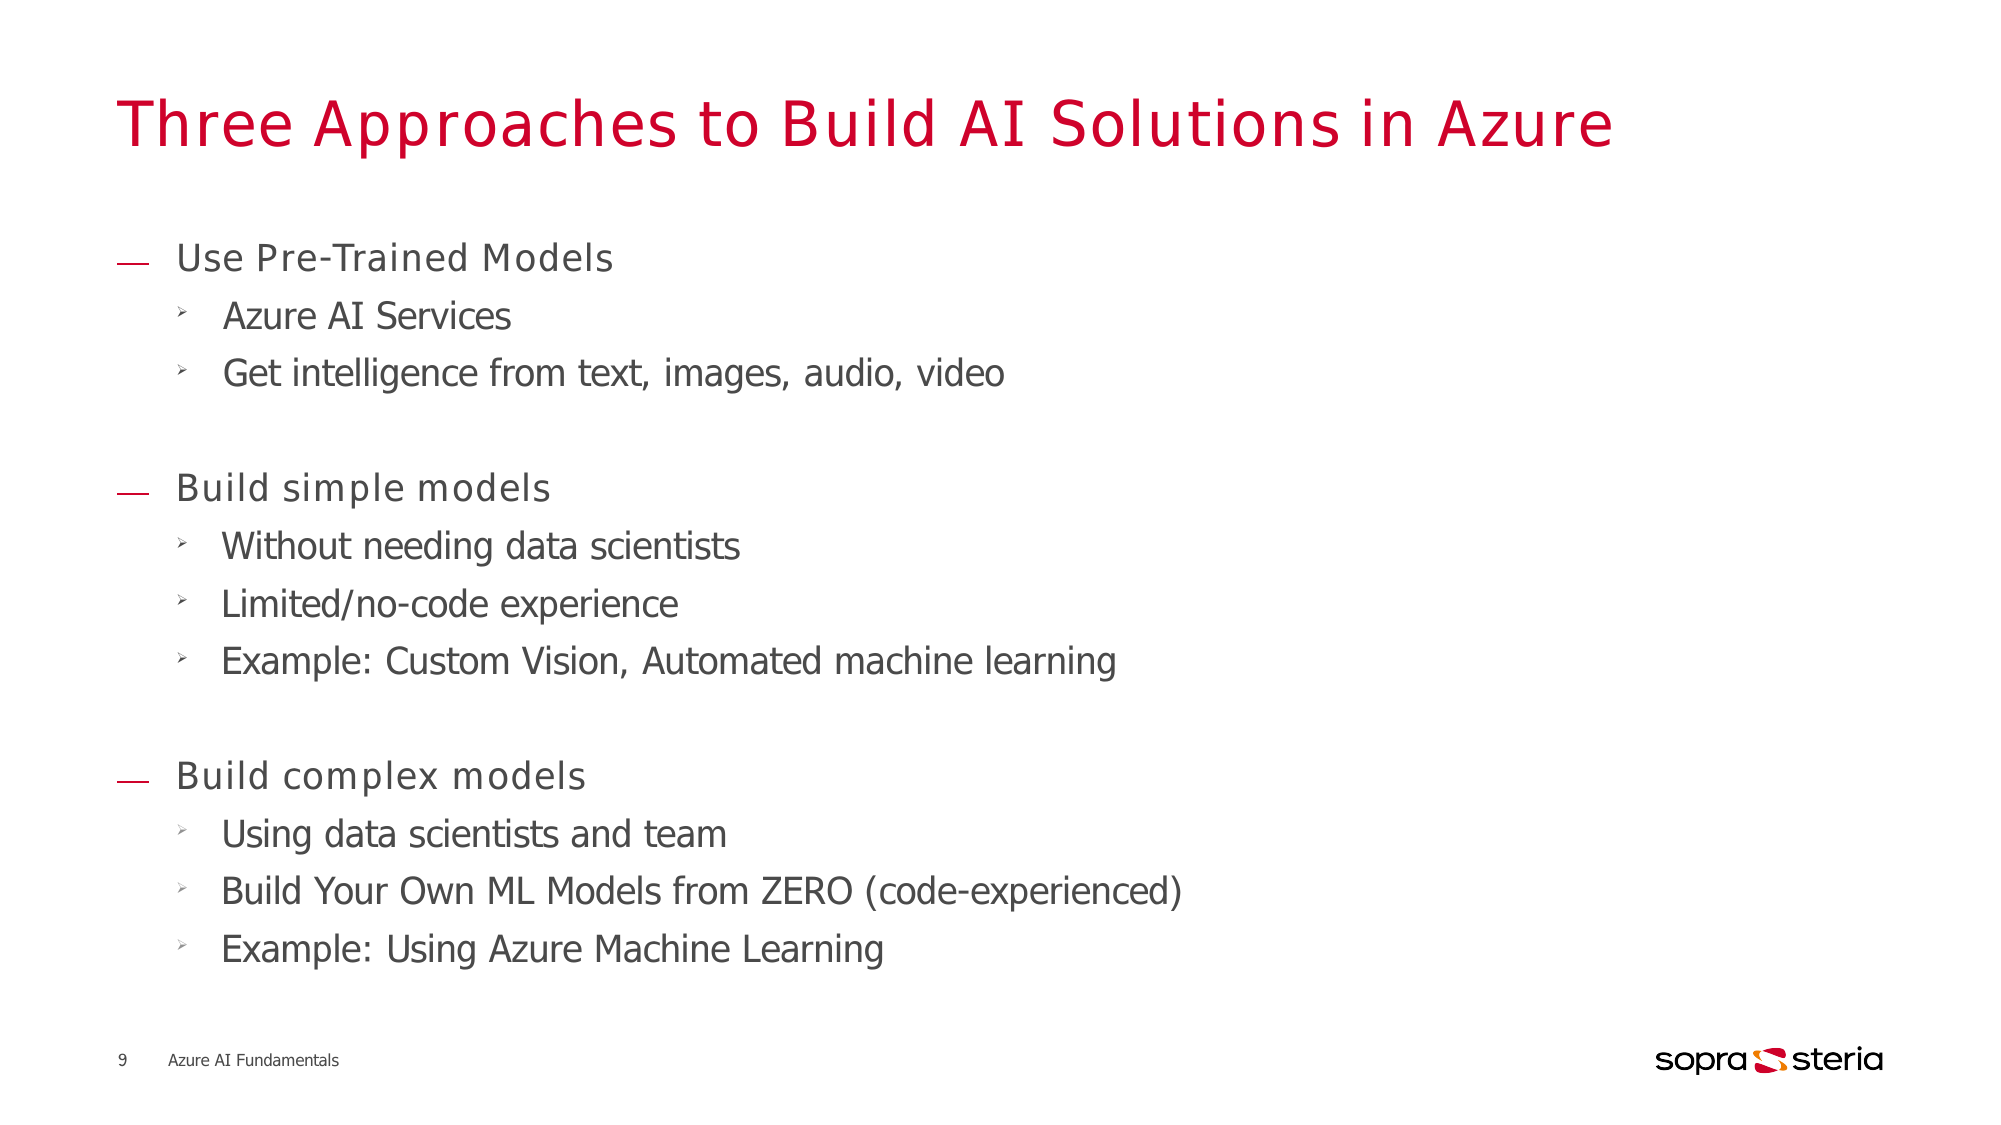

# Three Approaches to Build AI Solutions in Azure
Use Pre-Trained Models
Azure AI Services
Get intelligence from text, images, audio, video

Build simple models
Without needing data scientists
Limited/no-code experience
Example: Custom Vision, Automated machine learning

Build complex models
Using data scientists and team
Build Your Own ML Models from ZERO (code-experienced)
Example: Using Azure Machine Learning

9
Azure AI Fundamentals